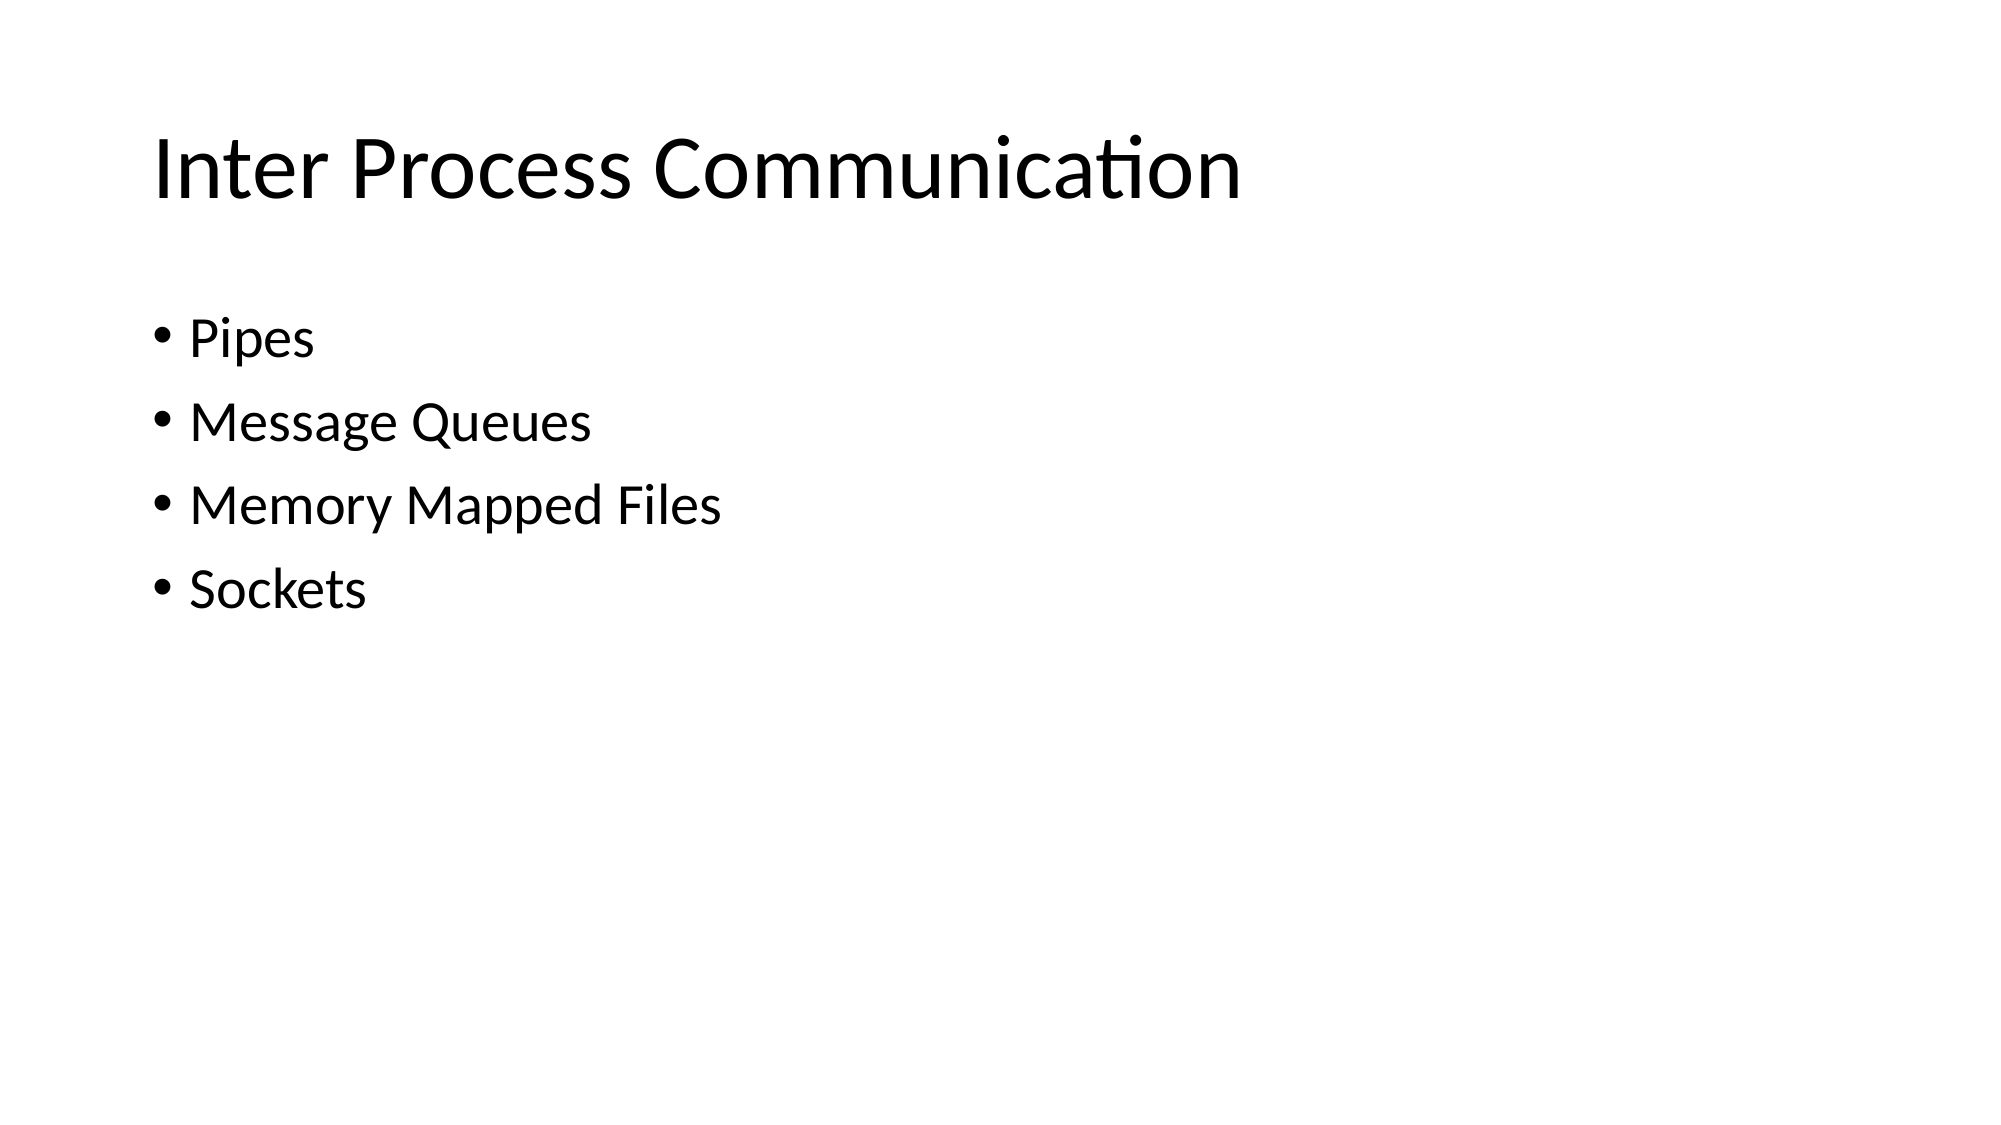

# Inter Process Communication
Pipes
Message Queues
Memory Mapped Files
Sockets